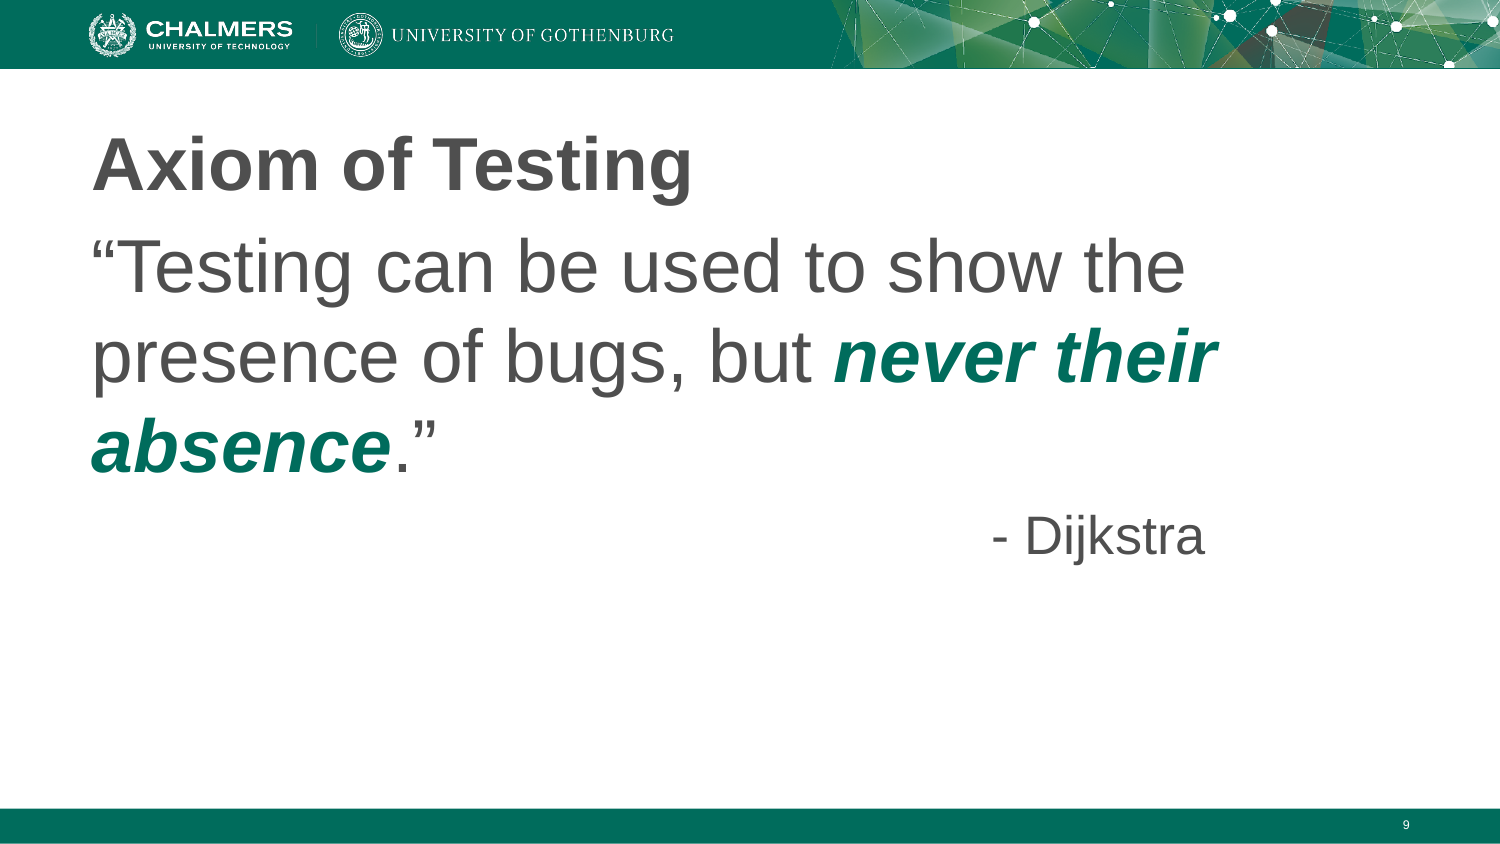

# Axiom of Testing
“Testing can be used to show the presence of bugs, but never their absence.”
- Dijkstra
9